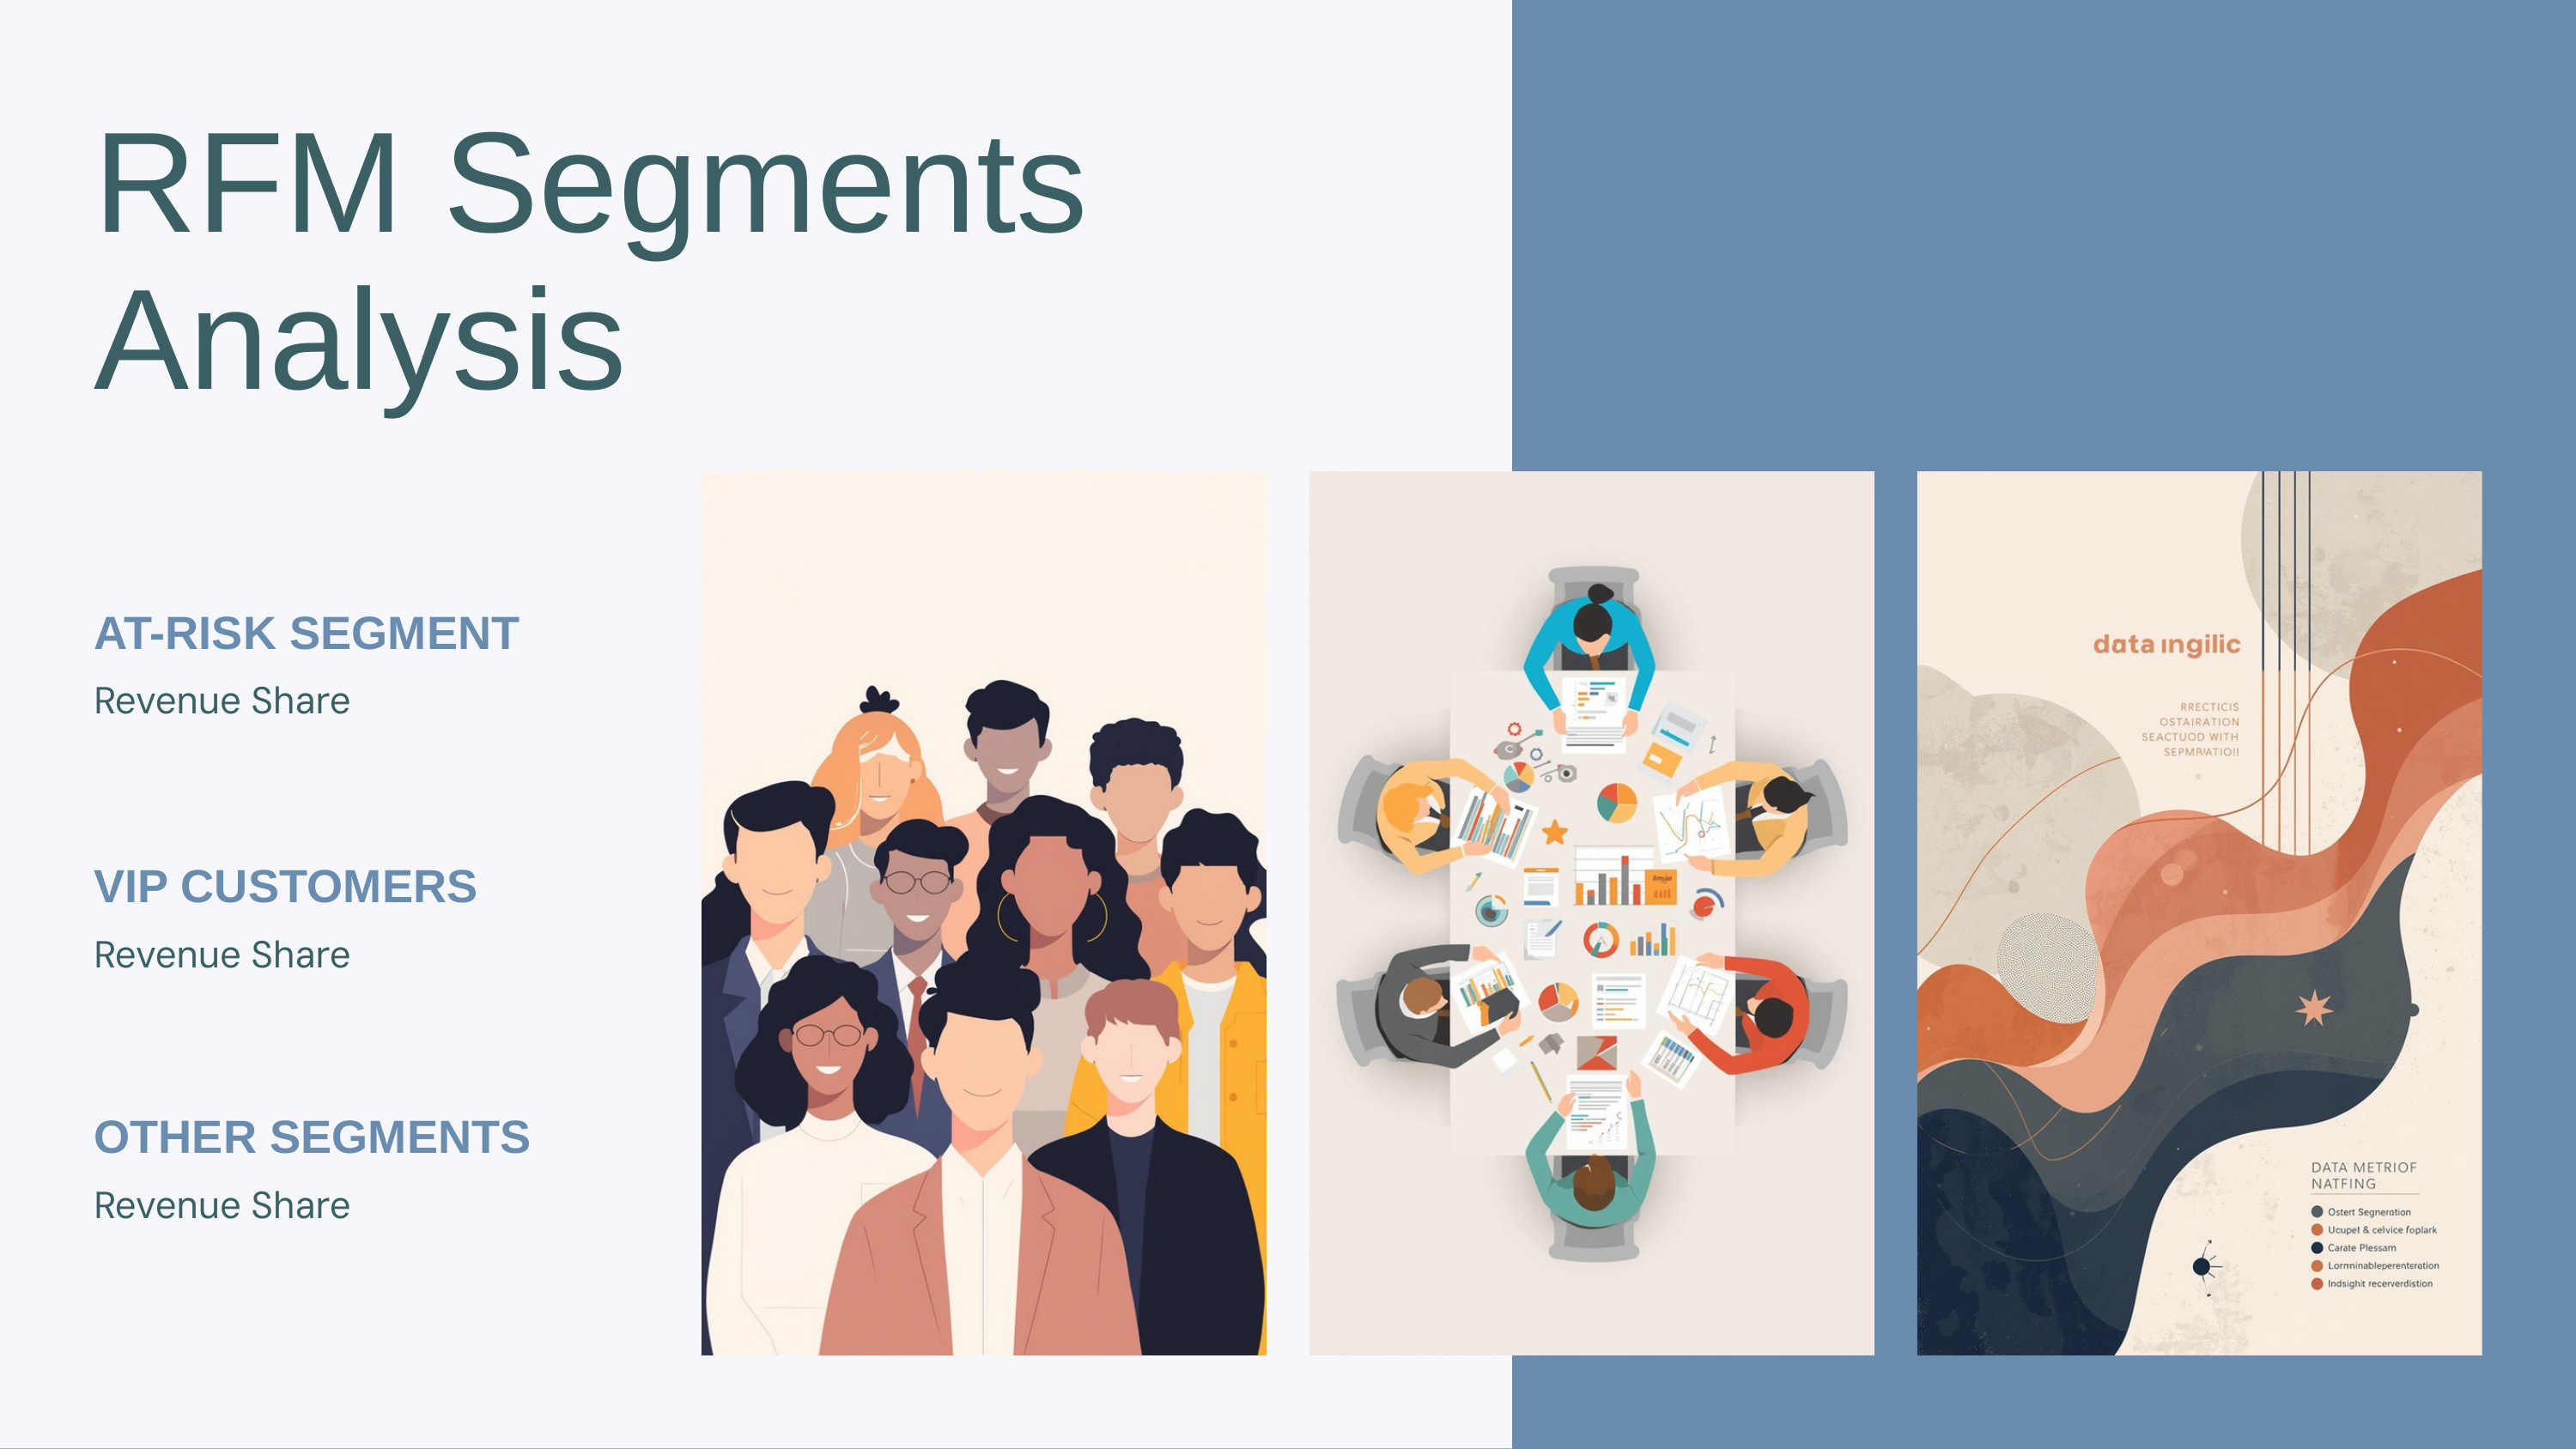

RFM Segments Analysis

AT-RISK SEGMENT
Revenue Share
VIP CUSTOMERS
Revenue Share
OTHER SEGMENTS
Revenue Share